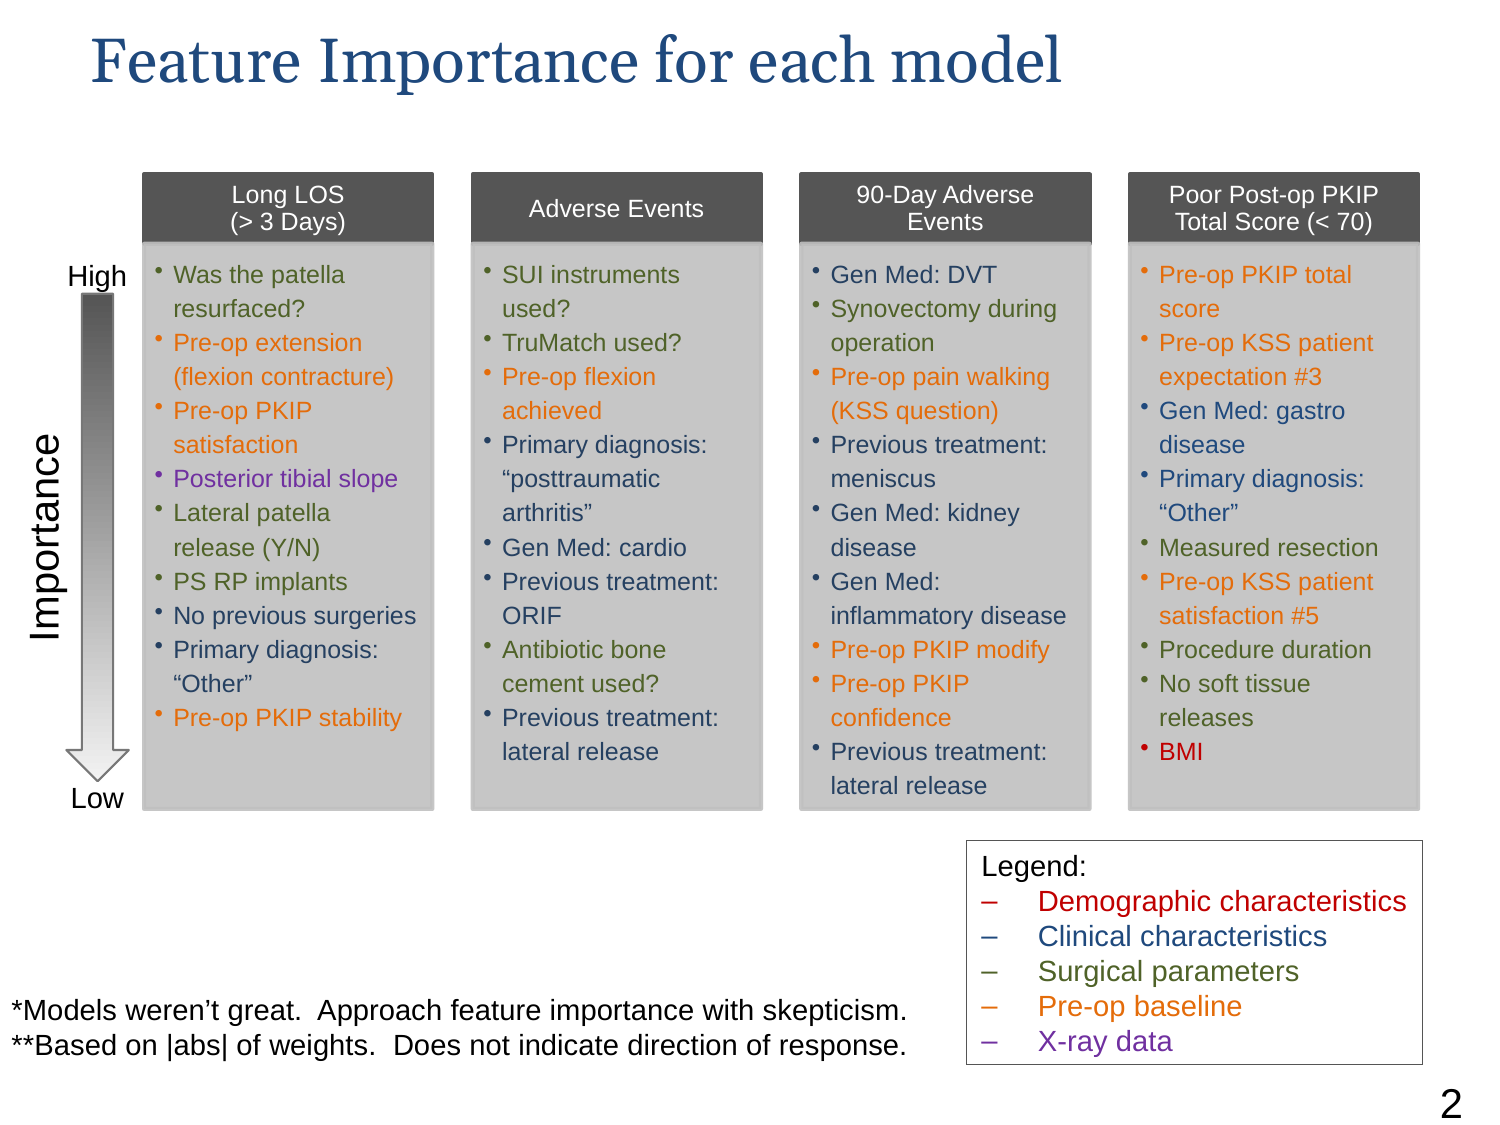

# Feature Importance for each model
Long LOS
(> 3 Days)
Was the patella resurfaced?
Pre-op extension (flexion contracture)
Pre-op PKIP satisfaction
Posterior tibial slope
Lateral patella release (Y/N)
PS RP implants
No previous surgeries
Primary diagnosis: “Other”
Pre-op PKIP stability
Adverse Events
SUI instruments used?
TruMatch used?
Pre-op flexion achieved
Primary diagnosis: “posttraumatic arthritis”
Gen Med: cardio
Previous treatment: ORIF
Antibiotic bone cement used?
Previous treatment: lateral release
90-Day Adverse Events
Gen Med: DVT
Synovectomy during operation
Pre-op pain walking (KSS question)
Previous treatment: meniscus
Gen Med: kidney disease
Gen Med: inflammatory disease
Pre-op PKIP modify
Pre-op PKIP confidence
Previous treatment: lateral release
Poor Post-op PKIP Total Score (< 70)
Pre-op PKIP total score
Pre-op KSS patient expectation #3
Gen Med: gastro disease
Primary diagnosis: “Other”
Measured resection
Pre-op KSS patient satisfaction #5
Procedure duration
No soft tissue releases
BMI
High

Importance
Low

Legend:
Demographic characteristics
Clinical characteristics
Surgical parameters
Pre-op baseline
X-ray data
*Models weren’t great.  Approach feature importance with skepticism.
**Based on |abs| of weights.  Does not indicate direction of response.
29